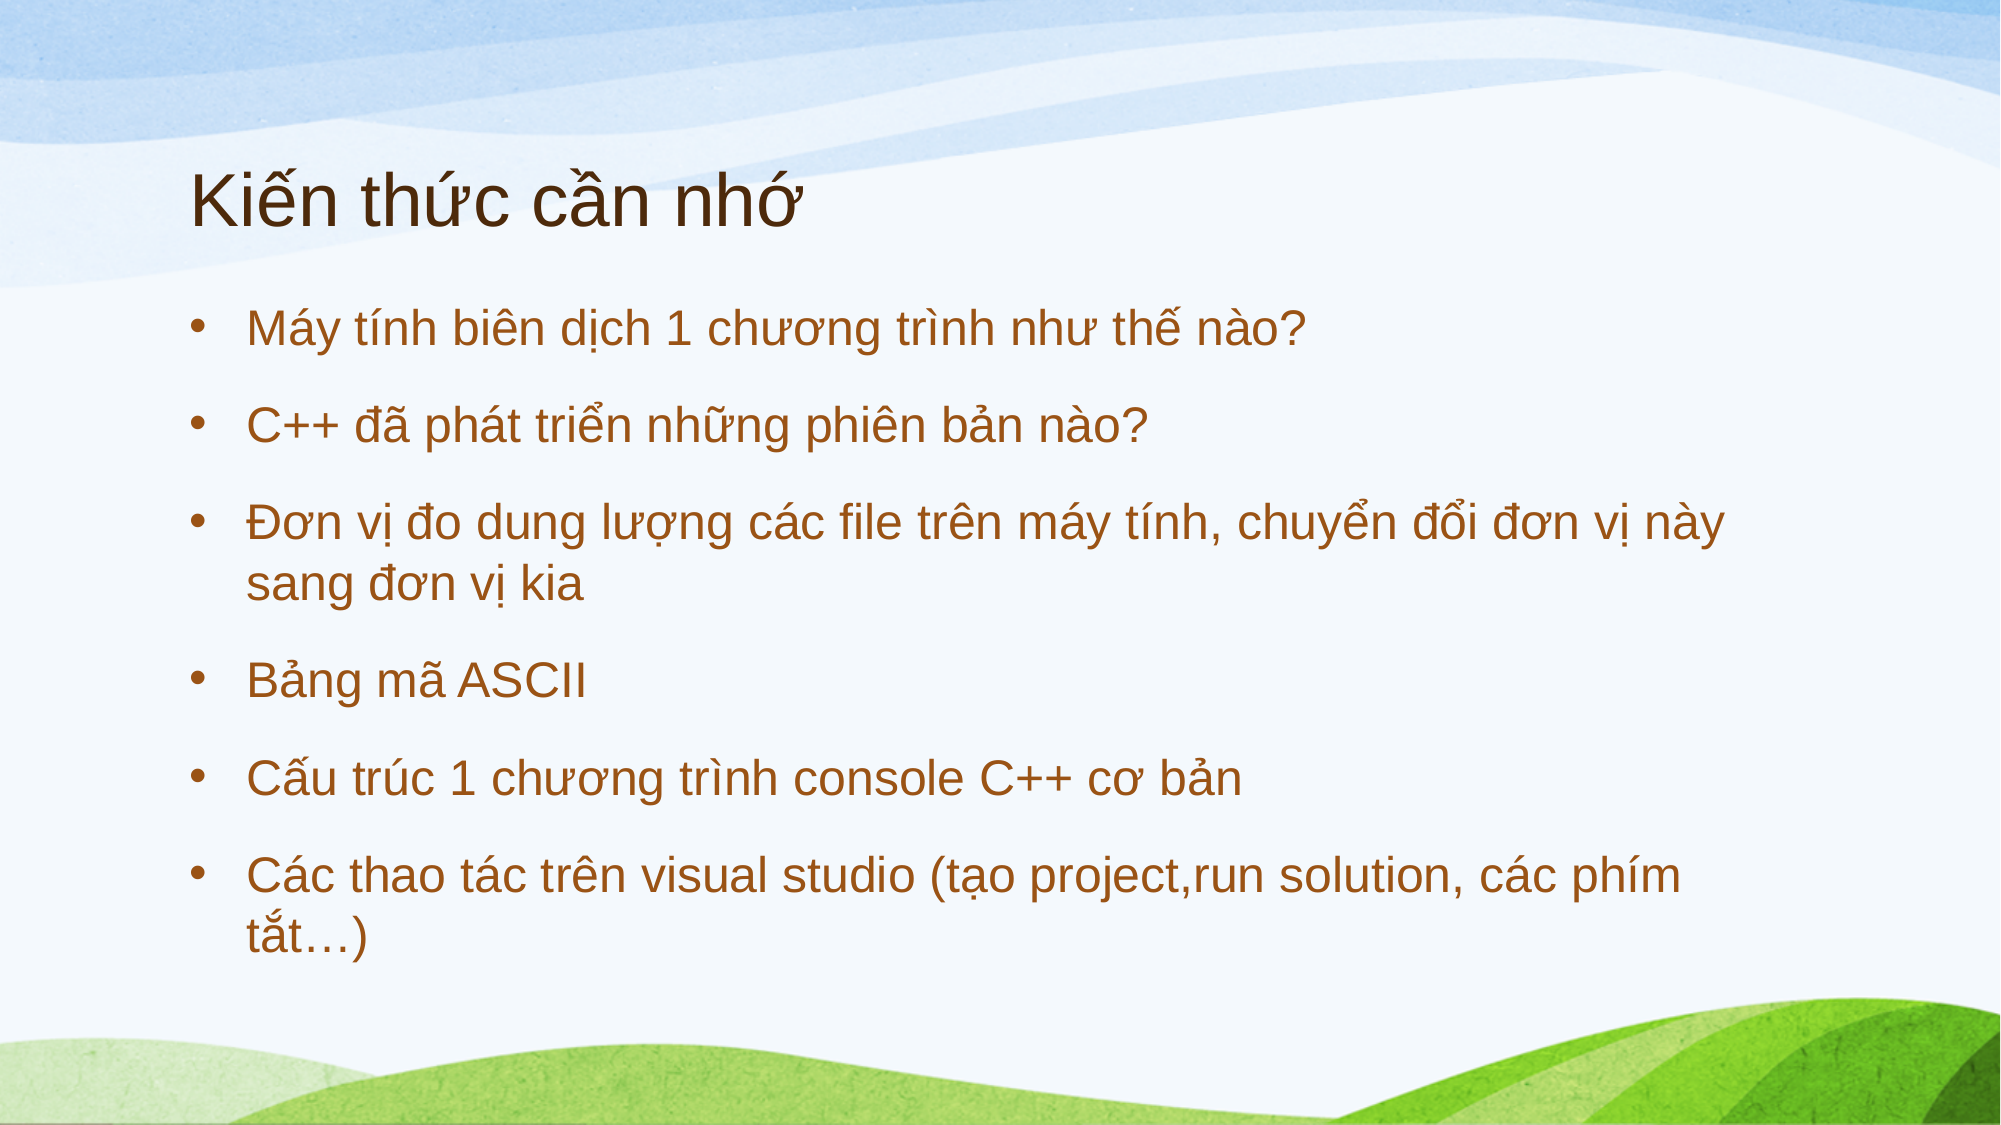

# Kiến thức cần nhớ
Máy tính biên dịch 1 chương trình như thế nào?
C++ đã phát triển những phiên bản nào?
Đơn vị đo dung lượng các file trên máy tính, chuyển đổi đơn vị này sang đơn vị kia
Bảng mã ASCII
Cấu trúc 1 chương trình console C++ cơ bản
Các thao tác trên visual studio (tạo project,run solution, các phím tắt…)